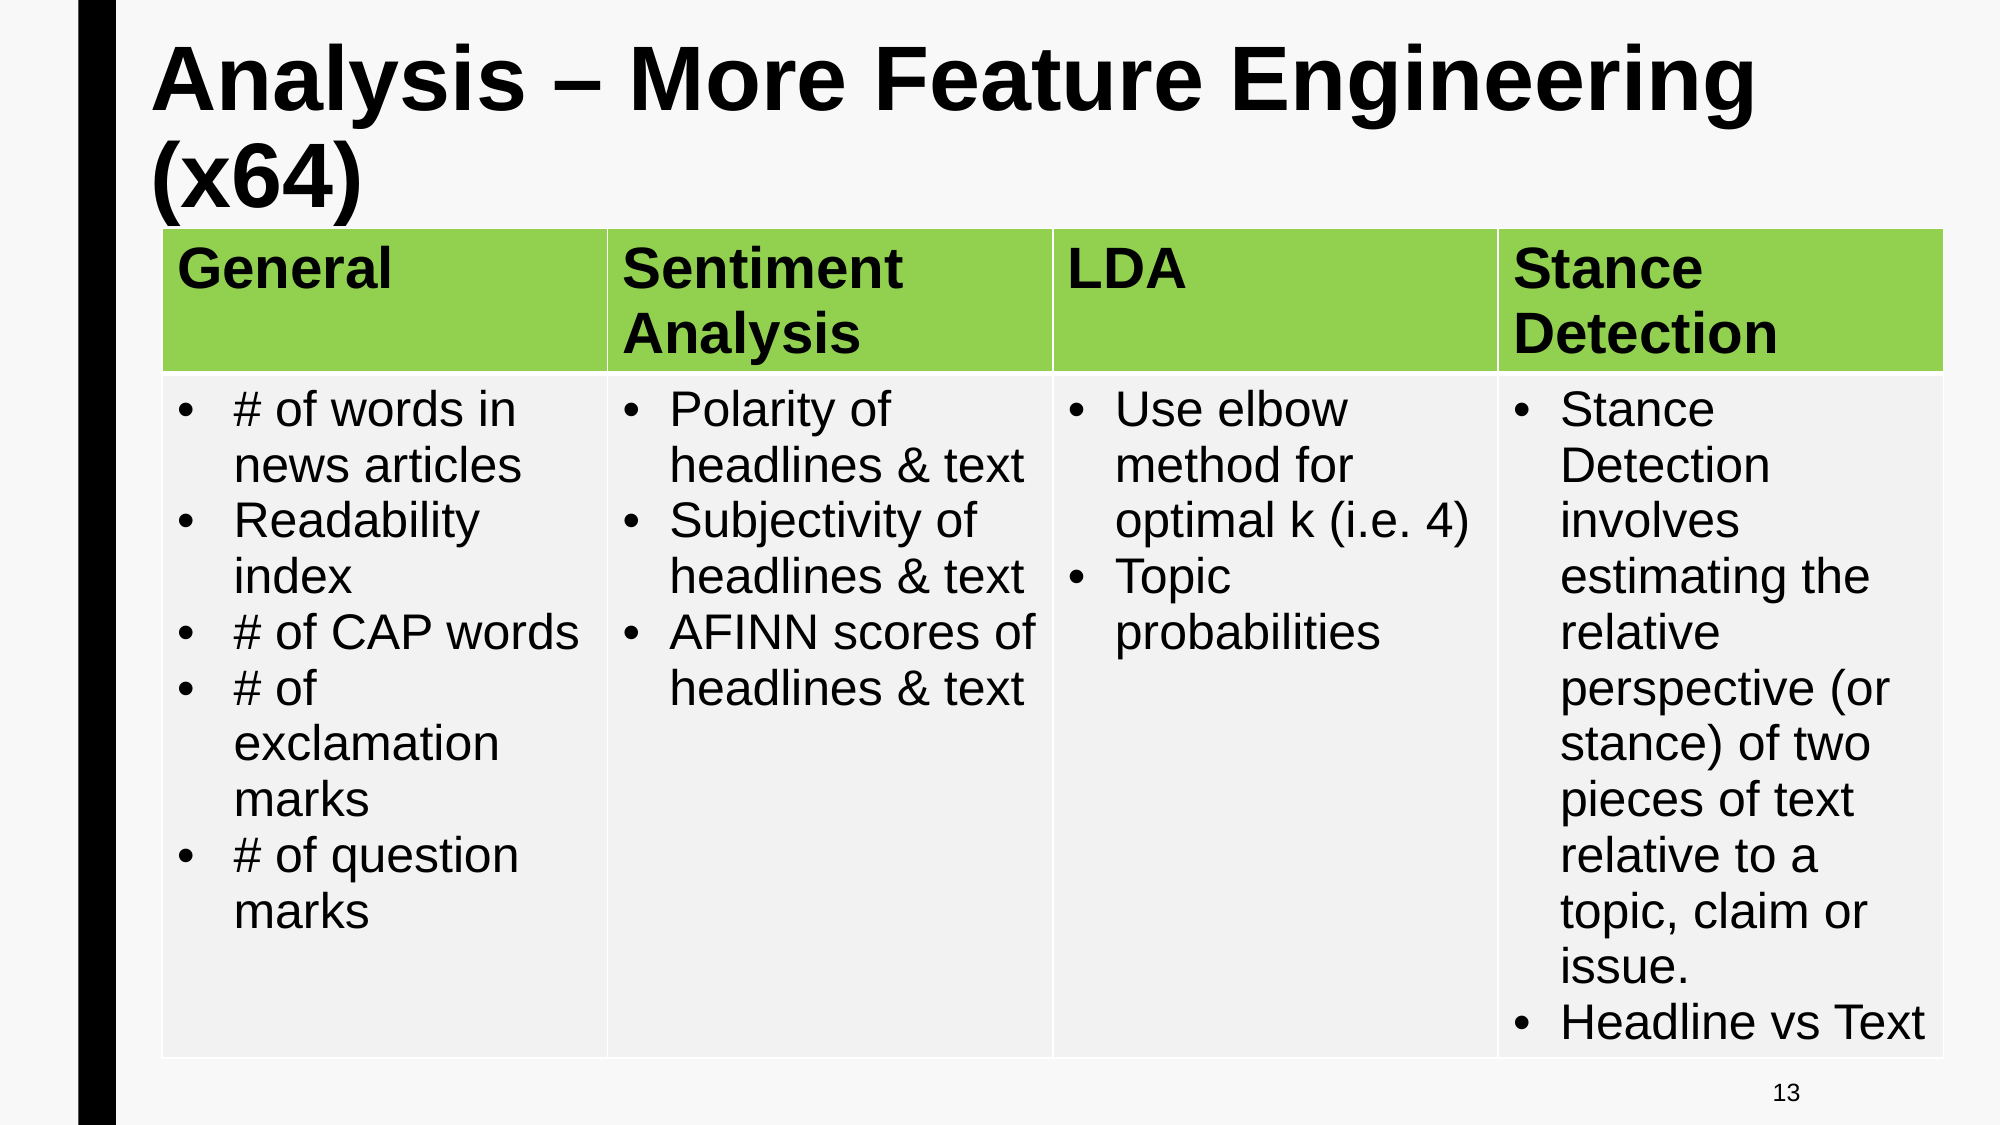

# Analysis – More Feature Engineering (x64)
| General | Sentiment Analysis | LDA | Stance Detection |
| --- | --- | --- | --- |
| # of words in news articles Readability index # of CAP words # of exclamation marks # of question marks | Polarity of headlines & text Subjectivity of headlines & text AFINN scores of headlines & text | Use elbow method for optimal k (i.e. 4) Topic probabilities | Stance Detection involves estimating the relative perspective (or stance) of two pieces of text relative to a topic, claim or issue.  Headline vs Text |
13